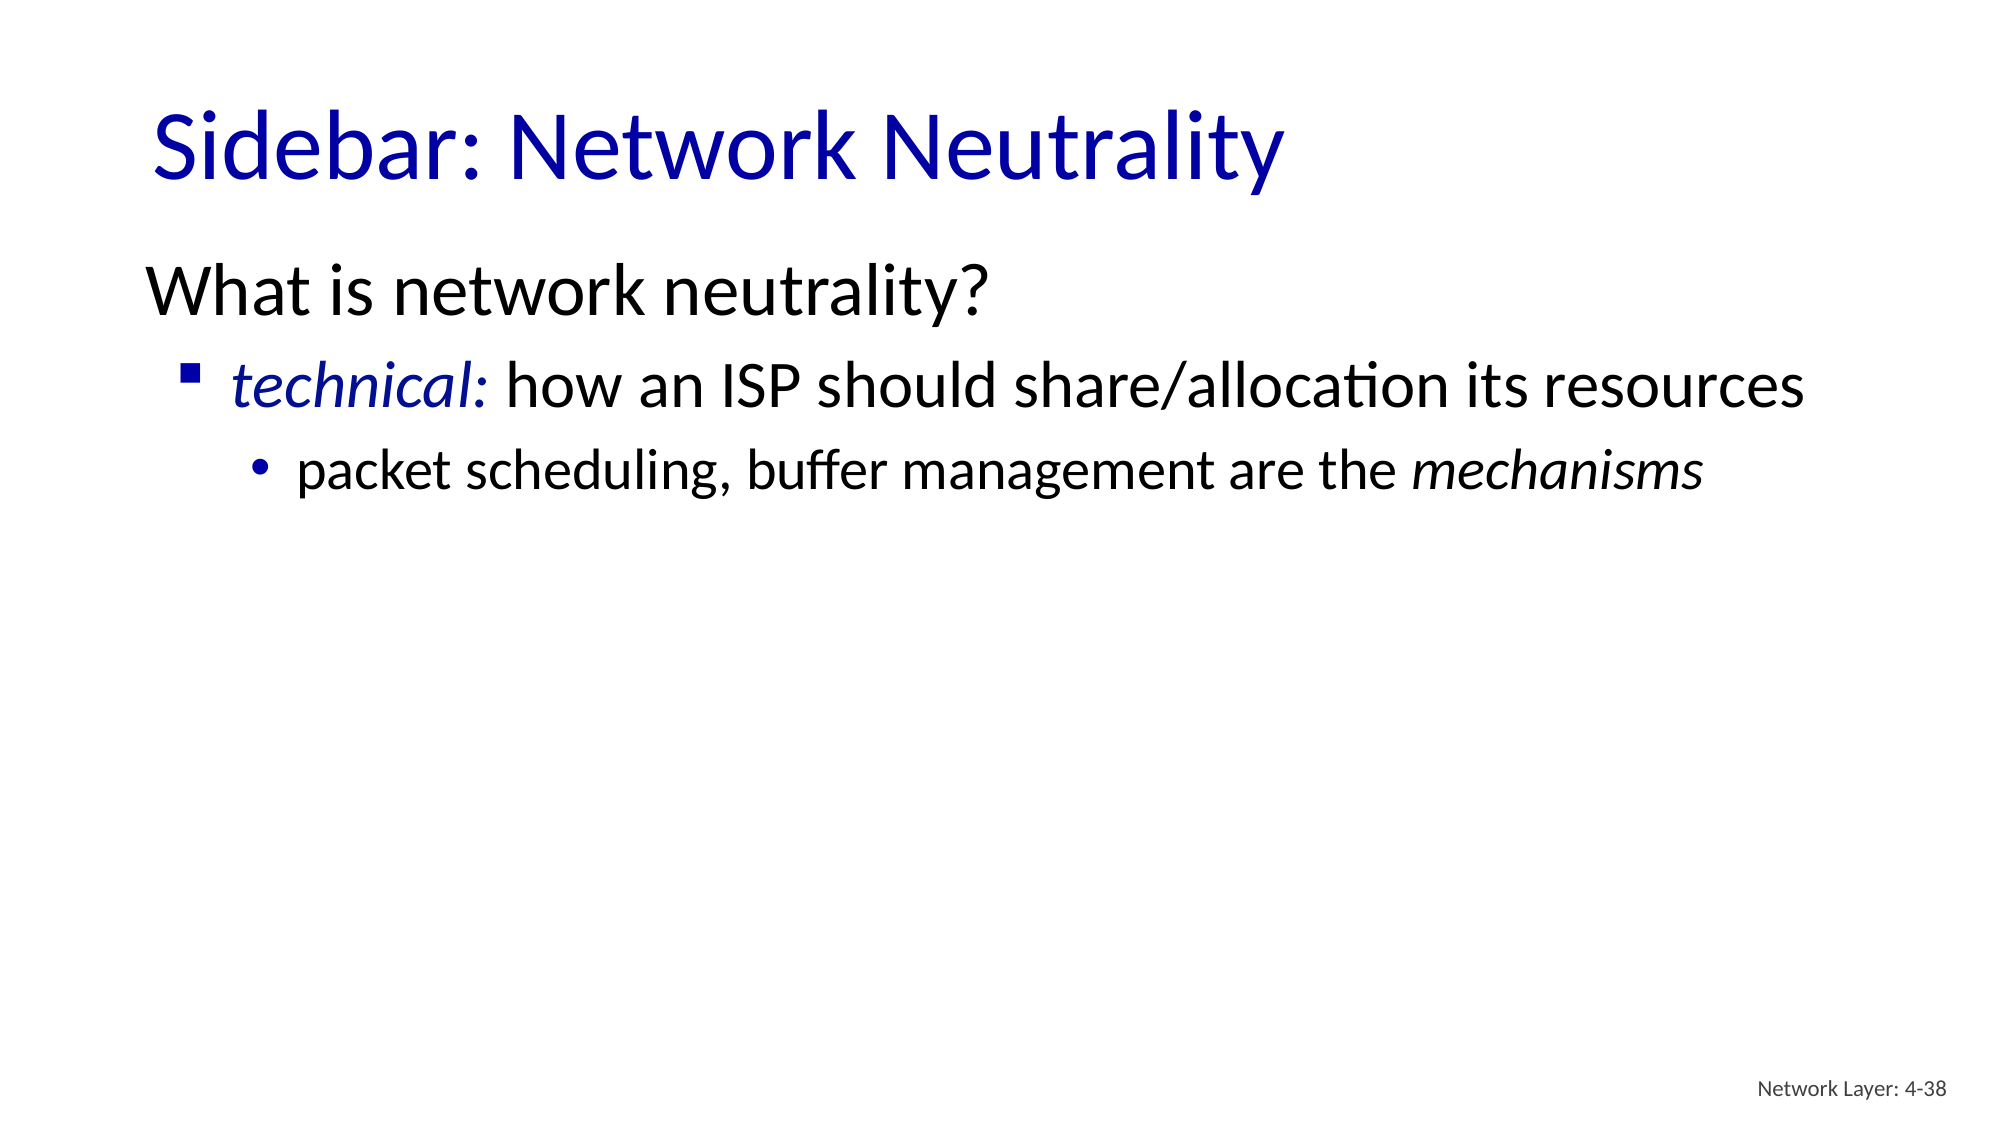

# Sidebar: Network Neutrality
What is network neutrality?
technical: how an ISP should share/allocation its resources
packet scheduling, buffer management are the mechanisms

Network Layer: 4-38